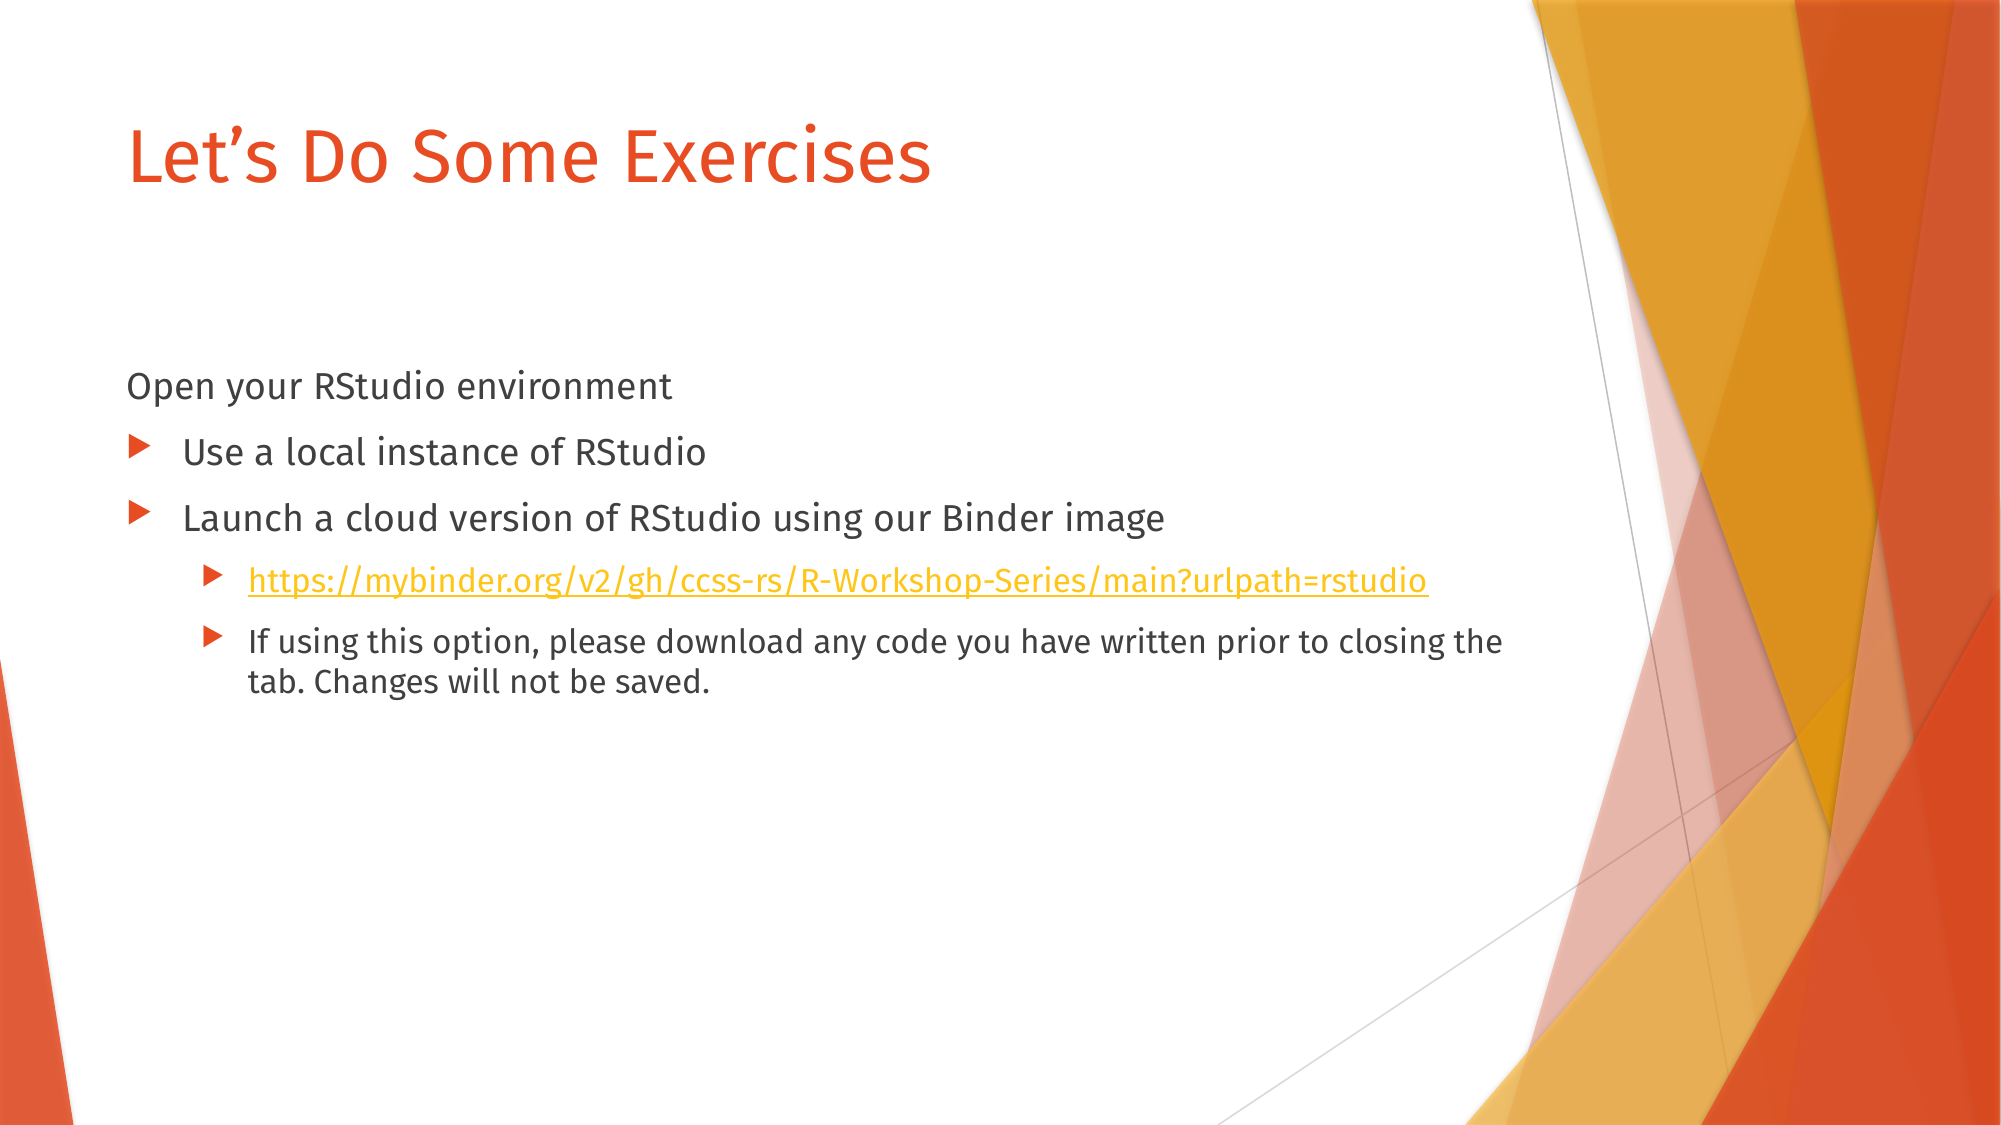

# Let’s Do Some Exercises
Open your RStudio environment
Use a local instance of RStudio
Launch a cloud version of RStudio using our Binder image
https://mybinder.org/v2/gh/ccss-rs/R-Workshop-Series/main?urlpath=rstudio
If using this option, please download any code you have written prior to closing the tab. Changes will not be saved.